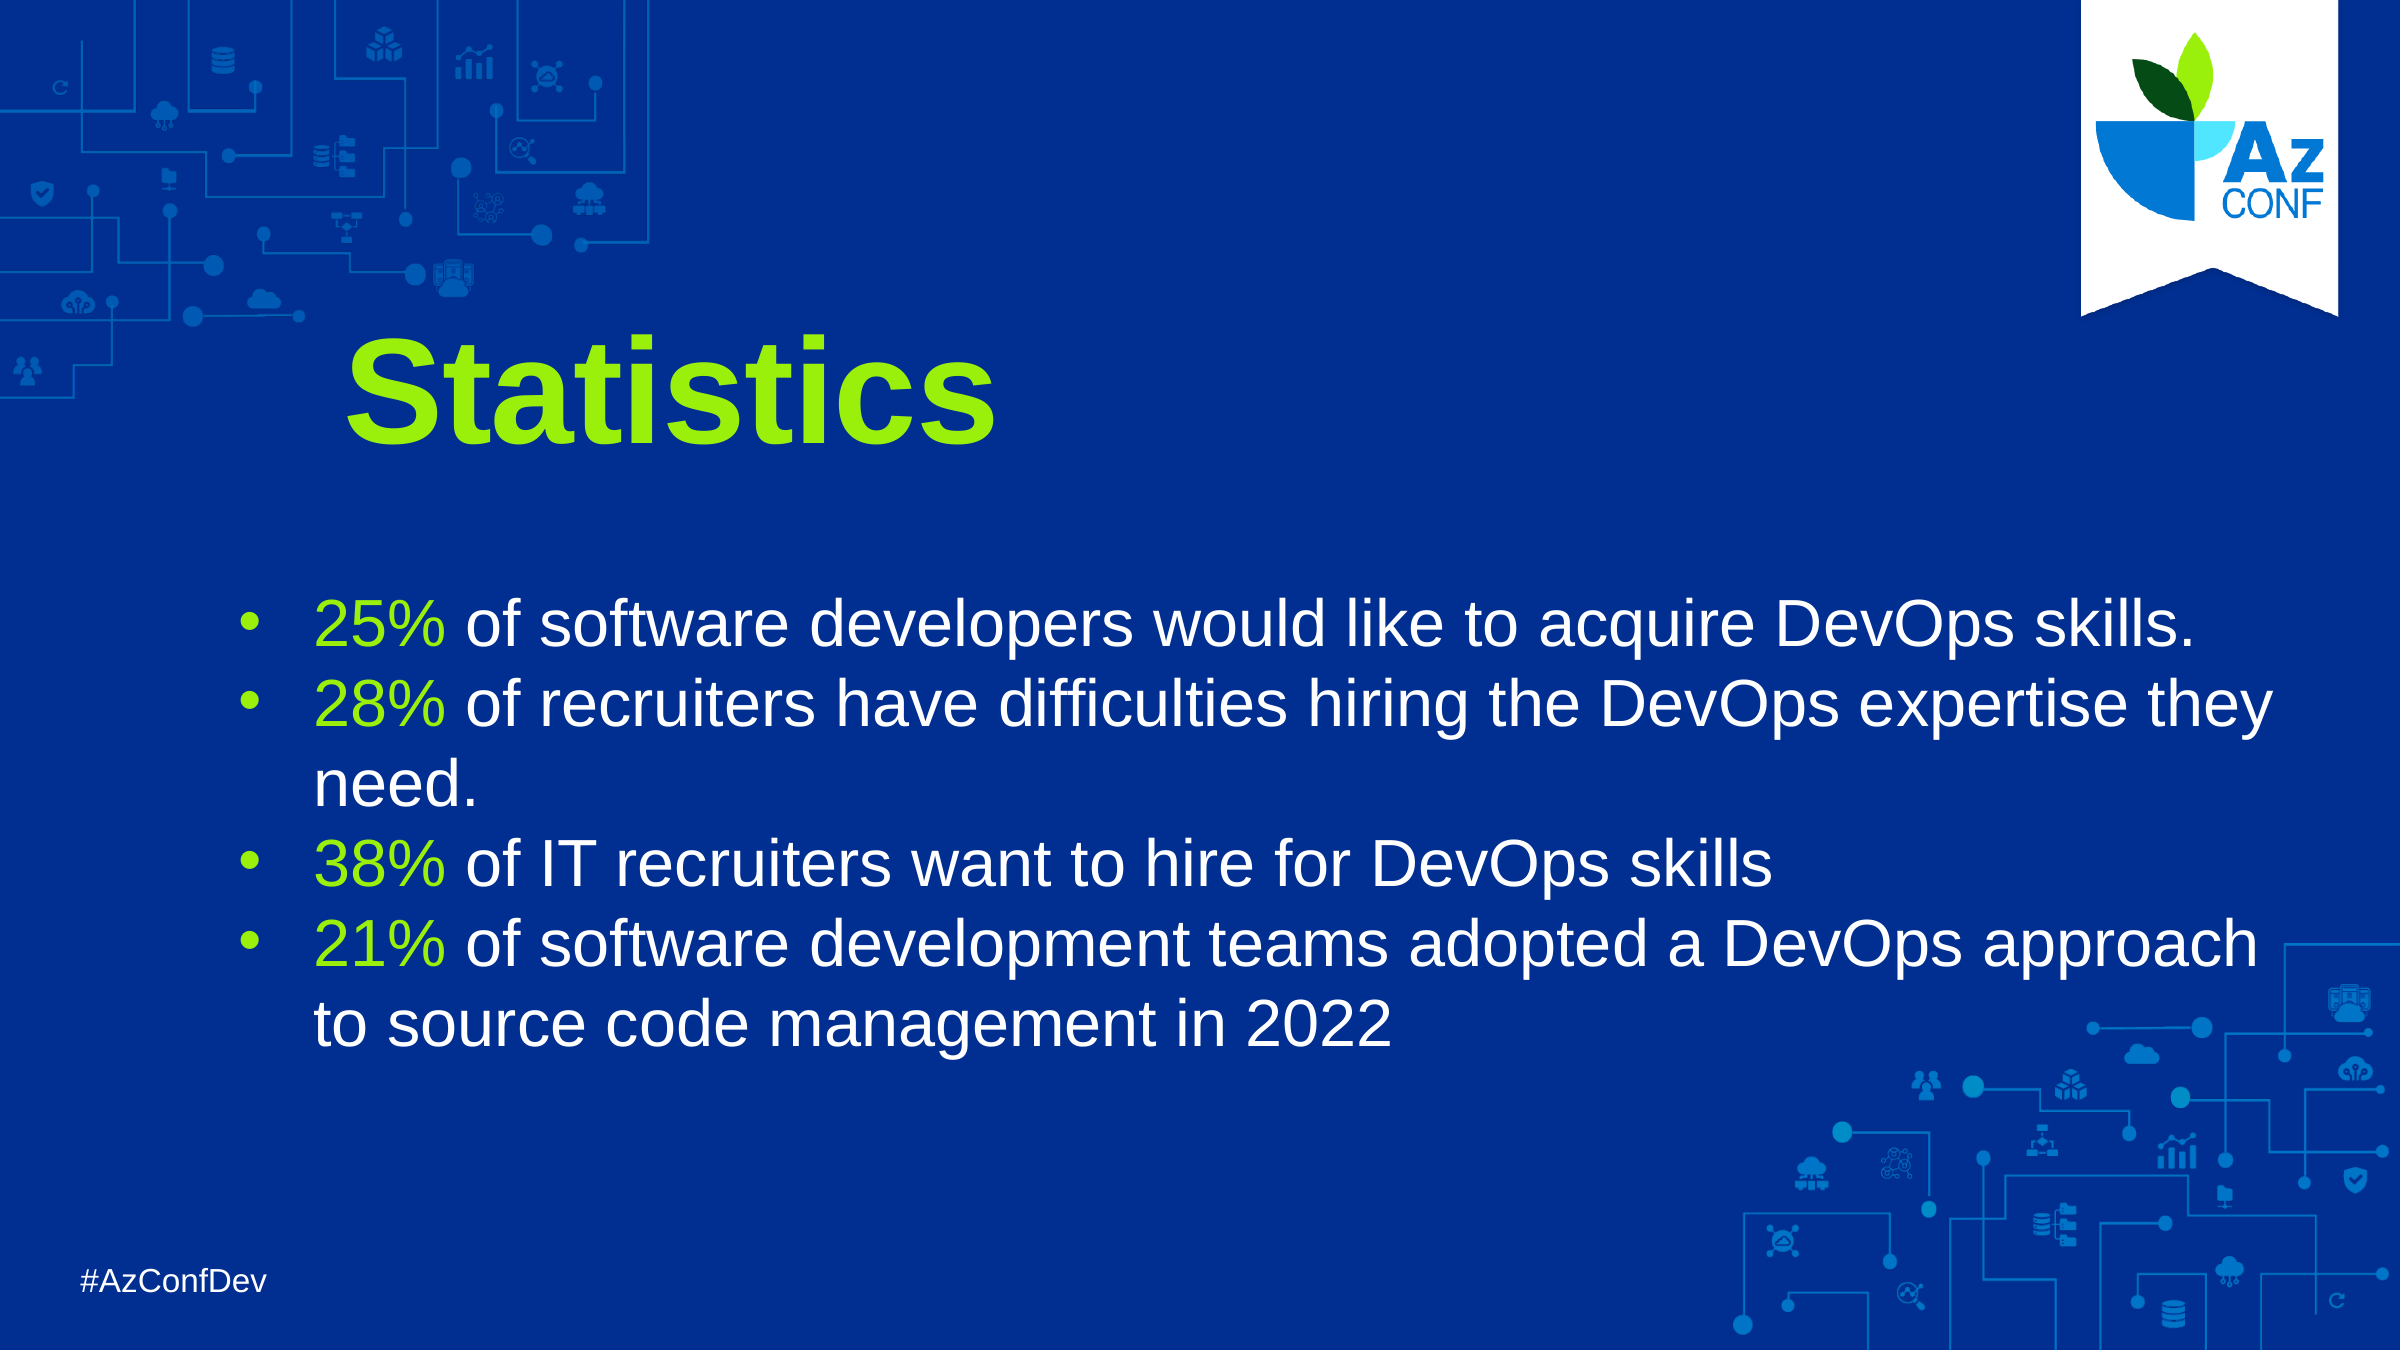

# Statistics
25% of software developers would like to acquire DevOps skills.
28% of recruiters have difficulties hiring the DevOps expertise they need.
38% of IT recruiters want to hire for DevOps skills
21% of software development teams adopted a DevOps approach to source code management in 2022